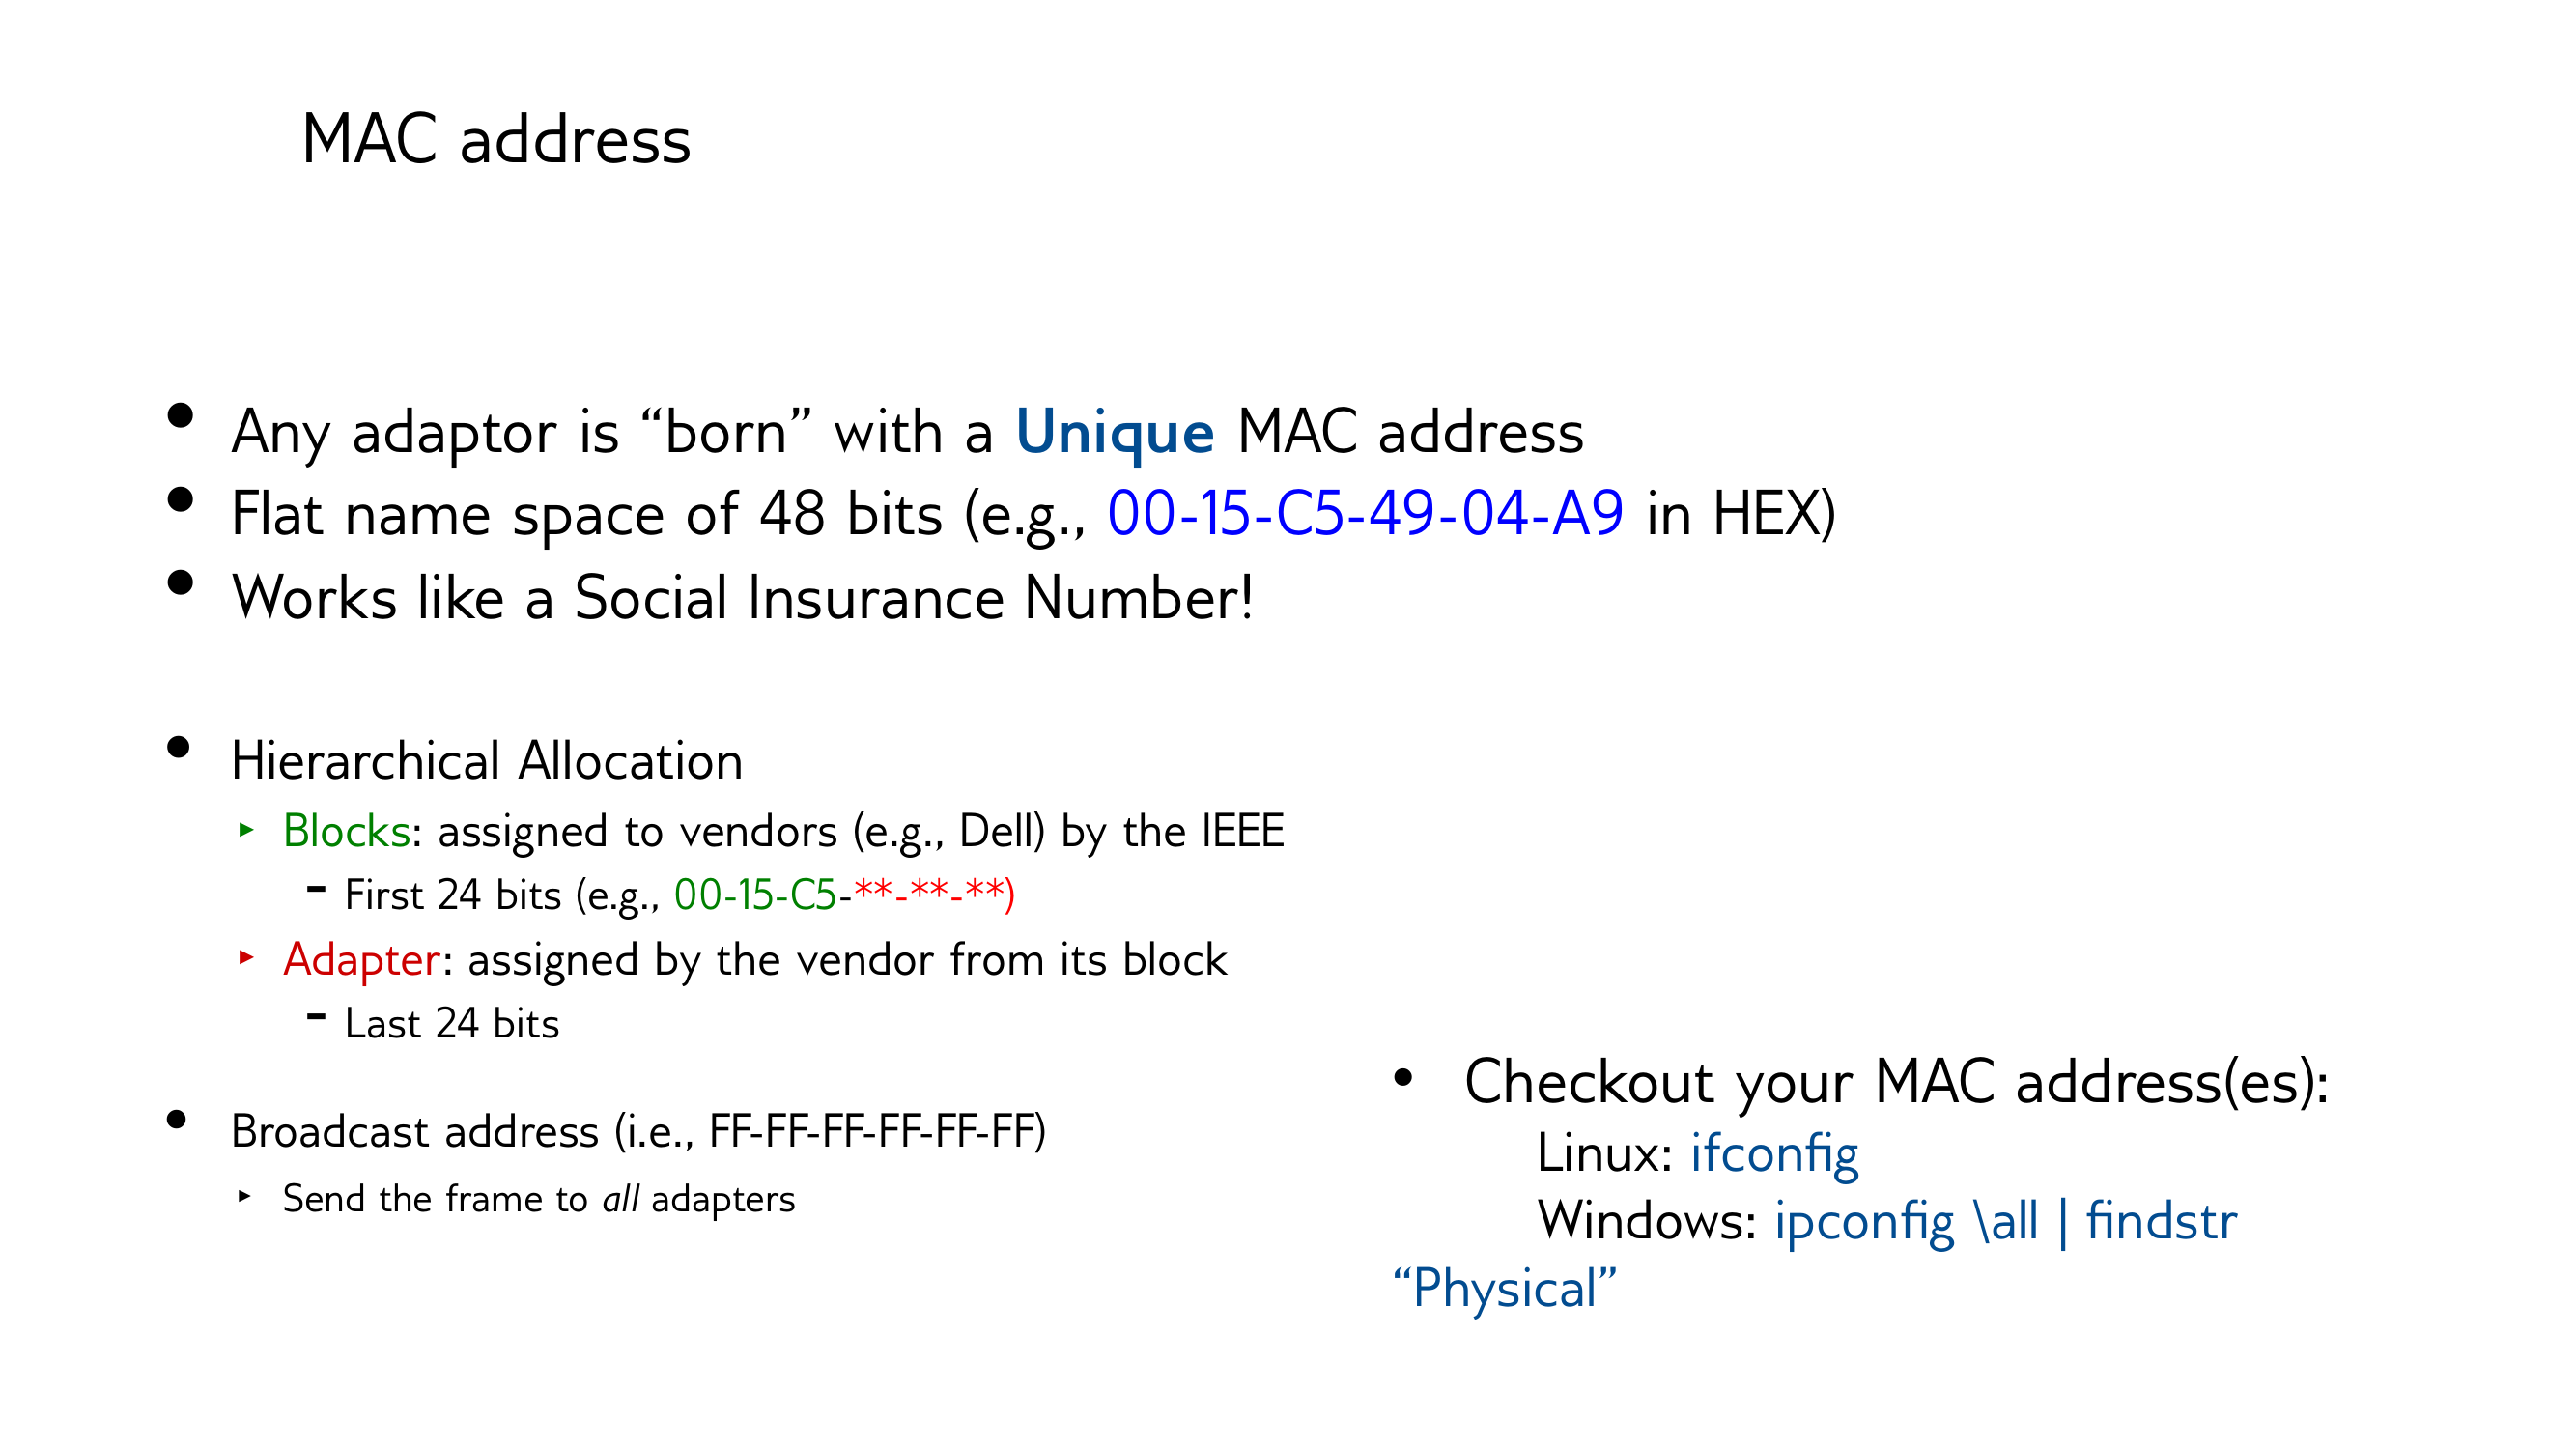

MAC address
Any adaptor is “born” with a Unique MAC address
Flat name space of 48 bits (e.g., 00-15-C5-49-04-A9 in HEX)
Works like a Social Insurance Number!

Hierarchical Allocation
Blocks: assigned to vendors (e.g., Dell) by the IEEE
First 24 bits (e.g., 00-15-C5-**-**-**)
Adapter: assigned by the vendor from its block
Last 24 bits

Broadcast address (i.e., FF-FF-FF-FF-FF-FF)
Send the frame to all adapters
Checkout your MAC address(es):
	Linux: ifconfig
	Windows: ipconfig \all | findstr “Physical”